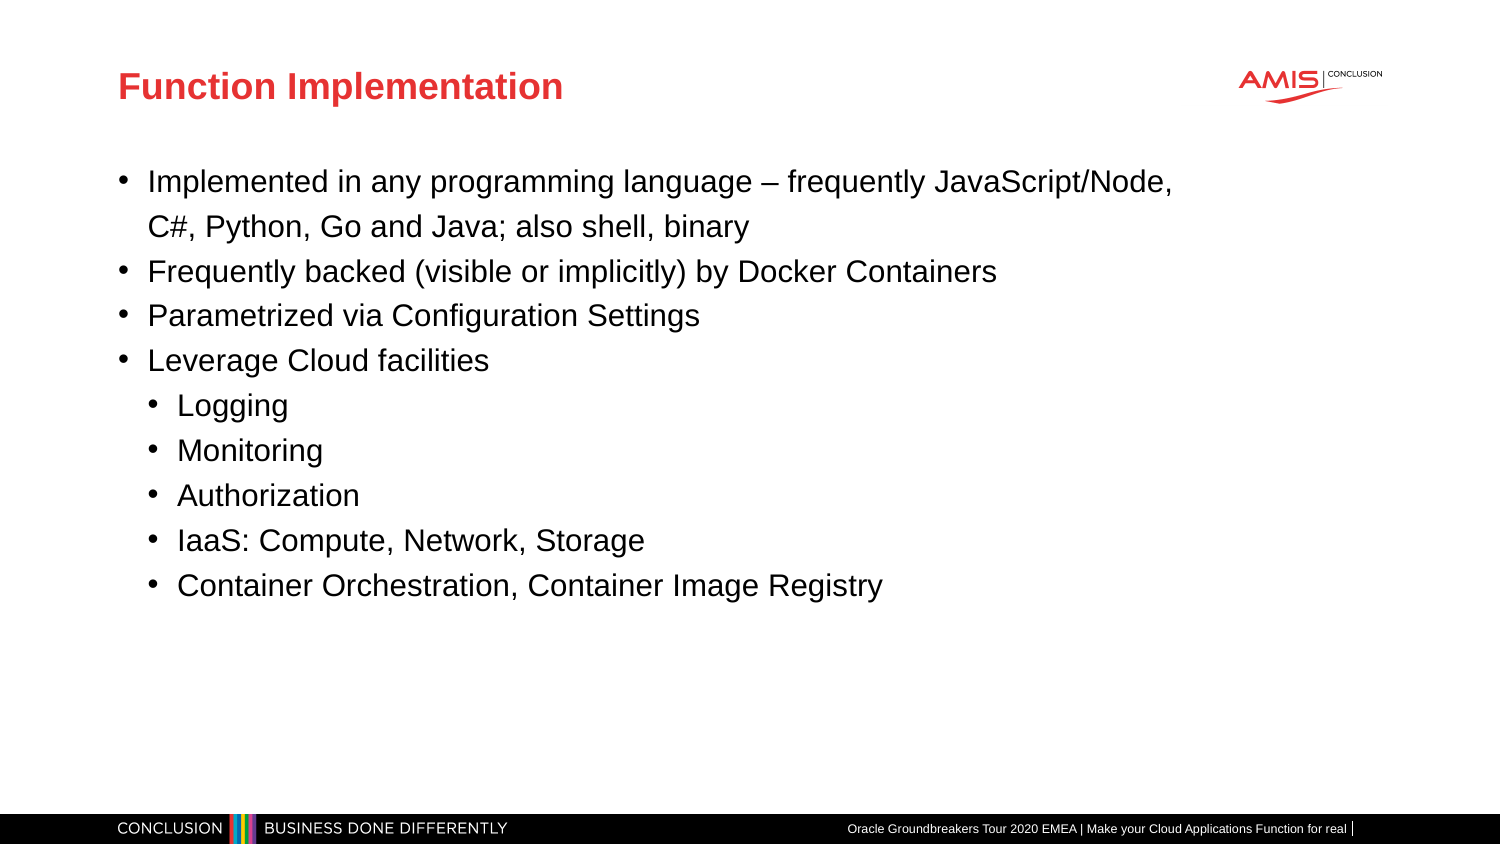

# Function Implementation
Implemented in any programming language – frequently JavaScript/Node, C#, Python, Go and Java; also shell, binary
Frequently backed (visible or implicitly) by Docker Containers
Parametrized via Configuration Settings
Leverage Cloud facilities
Logging
Monitoring
Authorization
IaaS: Compute, Network, Storage
Container Orchestration, Container Image Registry

Oracle Groundbreakers Tour 2020 EMEA | Make your Cloud Applications Function for real